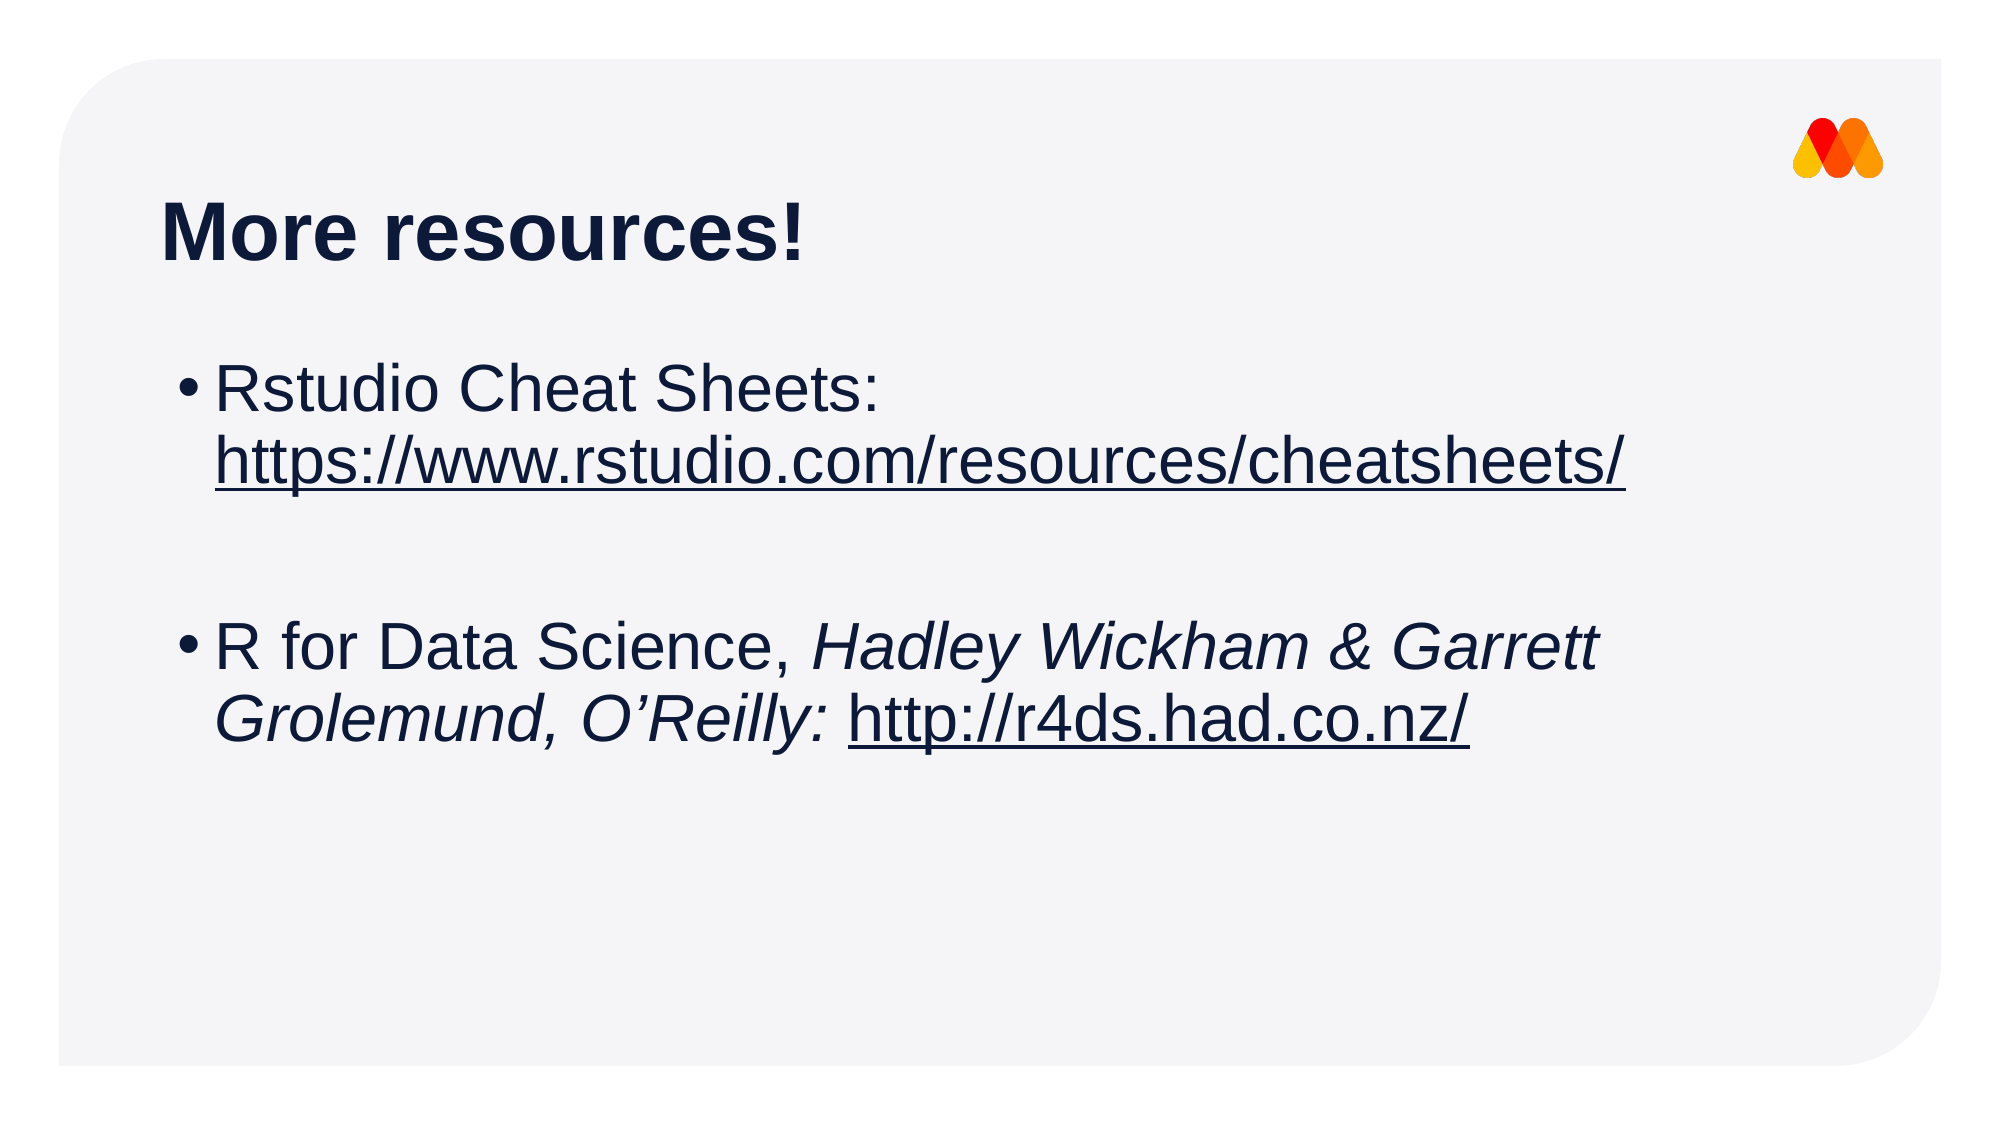

More resources!
Rstudio Cheat Sheets:  https://www.rstudio.com/resources/cheatsheets/

R for Data Science, Hadley Wickham & Garrett Grolemund, O’Reilly: http://r4ds.had.co.nz/